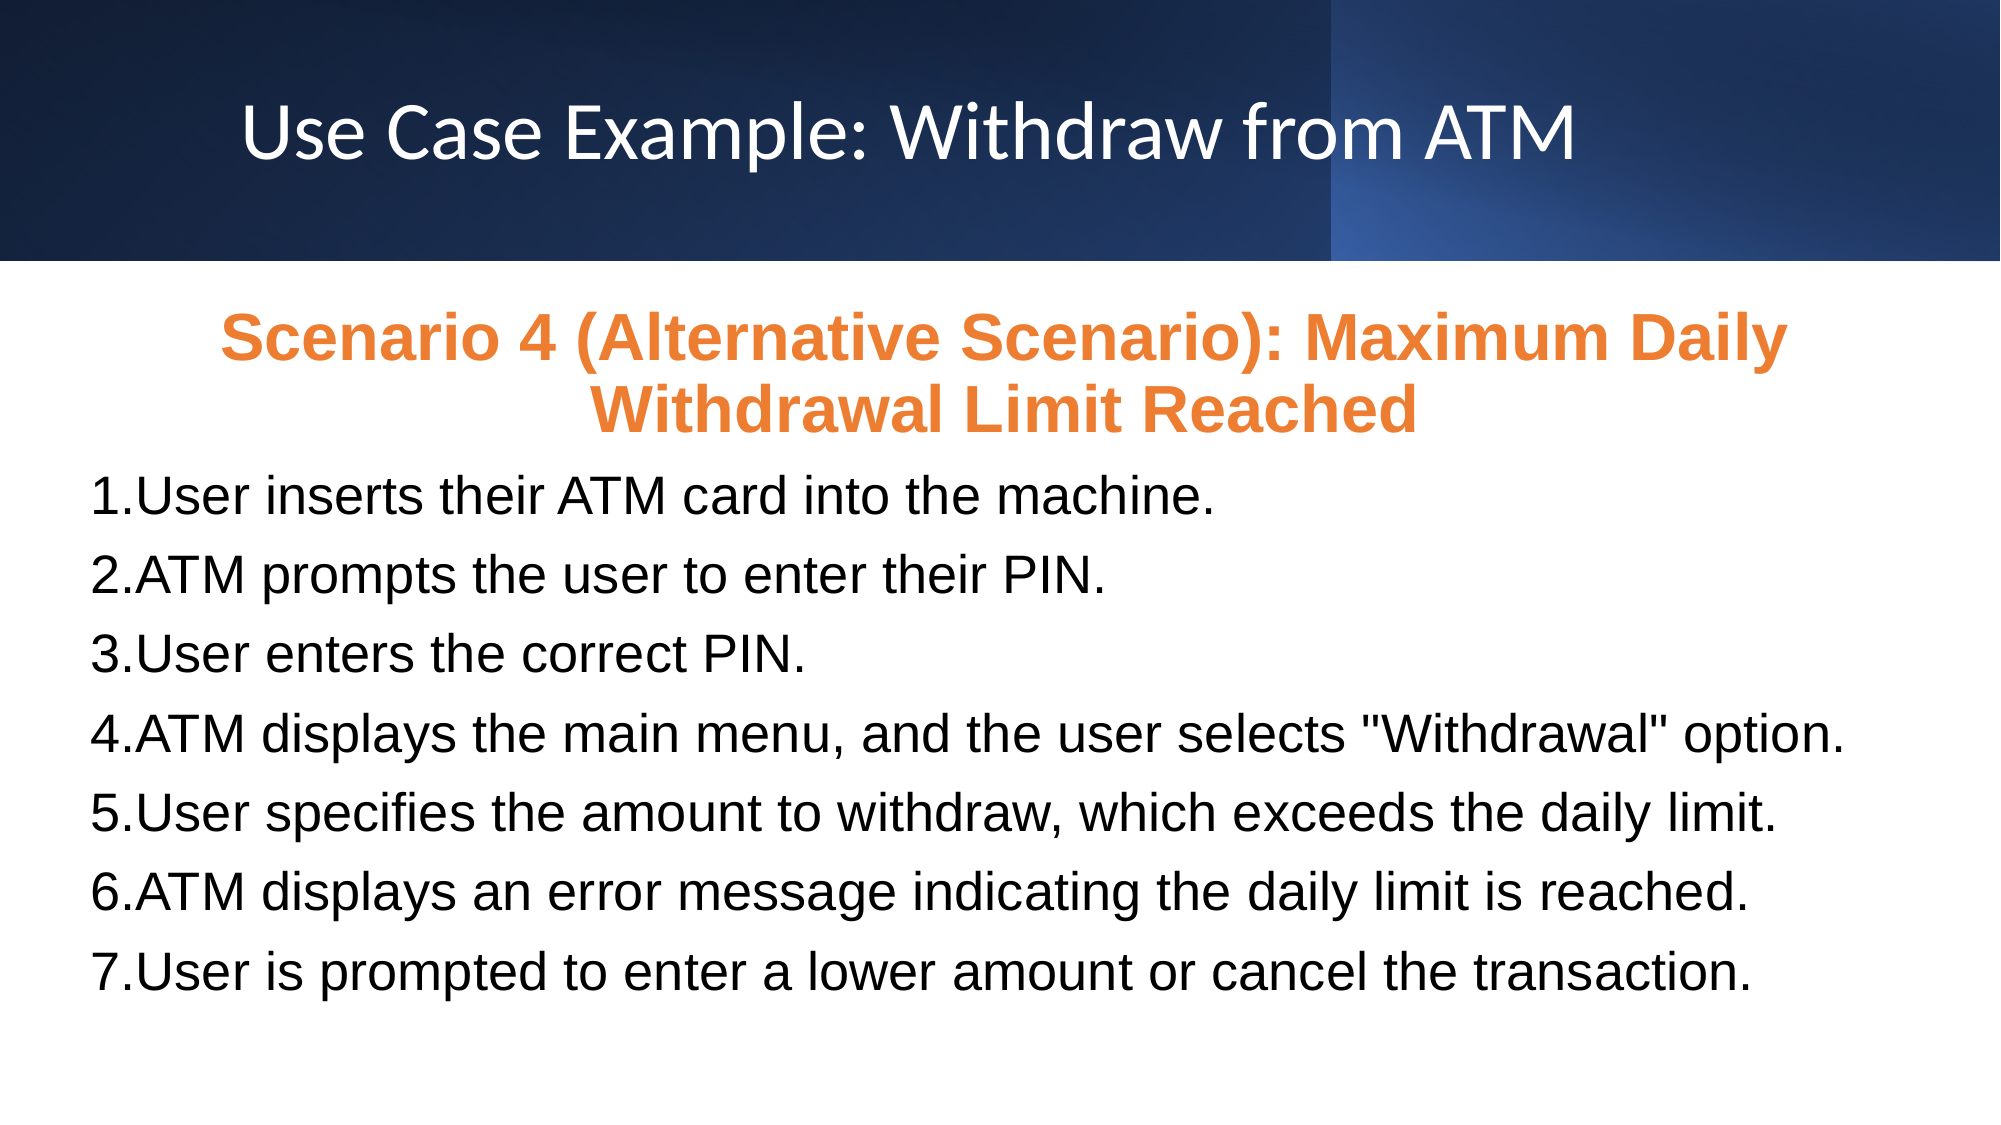

# Use Case Example: Withdraw from ATM
Scenario 4 (Alternative Scenario): Maximum Daily Withdrawal Limit Reached
User inserts their ATM card into the machine.
ATM prompts the user to enter their PIN.
User enters the correct PIN.
ATM displays the main menu, and the user selects "Withdrawal" option.
User specifies the amount to withdraw, which exceeds the daily limit.
ATM displays an error message indicating the daily limit is reached.
User is prompted to enter a lower amount or cancel the transaction.